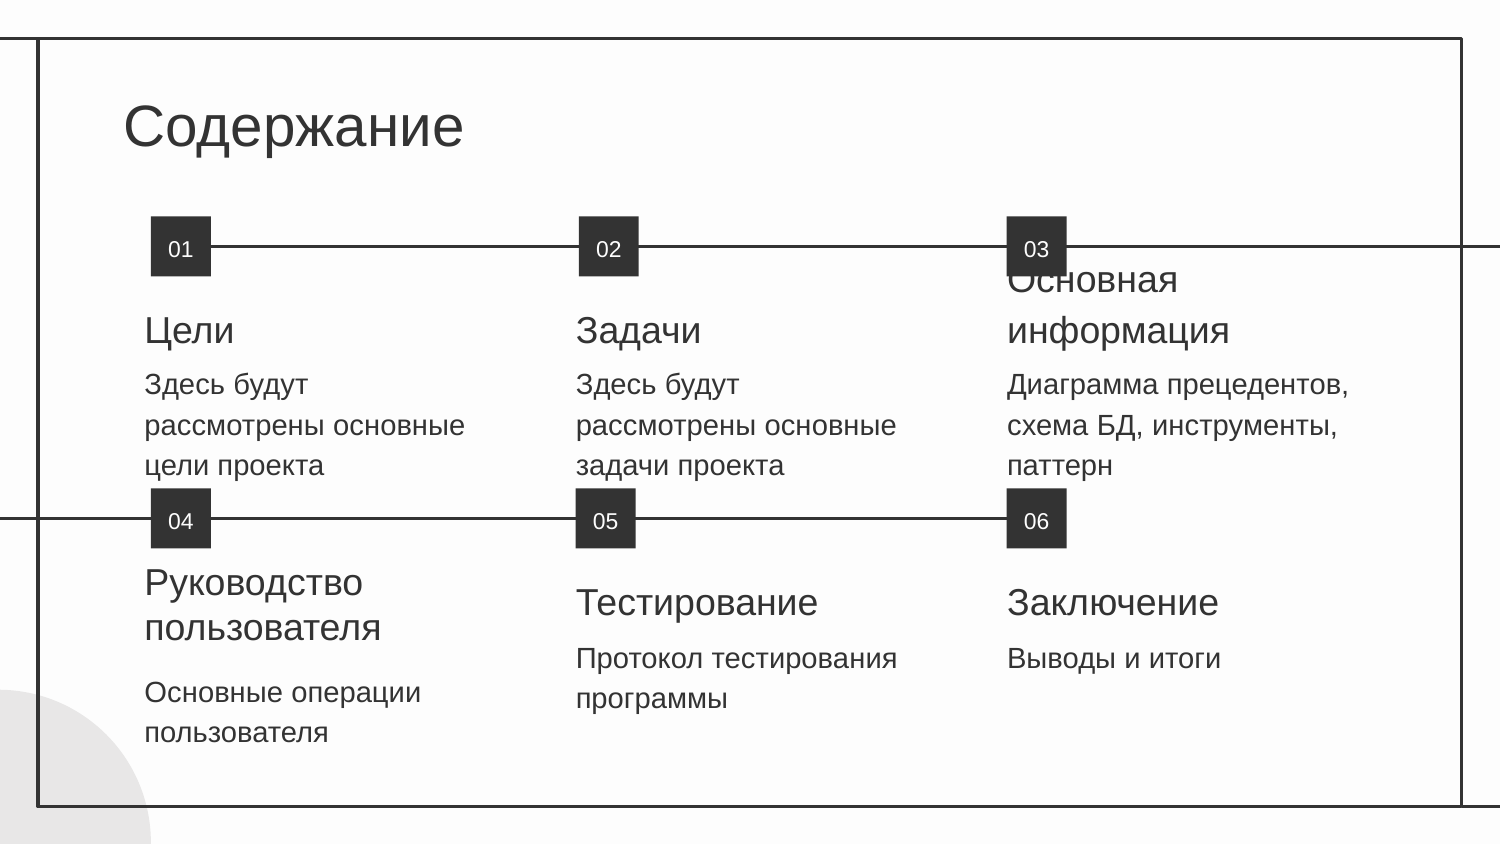

# Содержание
01
02
03
Цели
Задачи
Основная информация
Здесь будут рассмотрены основные цели проекта
Здесь будут рассмотрены основные задачи проекта
Диаграмма прецедентов, схема БД, инструменты, паттерн
04
05
06
Руководство пользователя
Тестирование
Заключение
Протокол тестирования программы
Выводы и итоги
Основные операции пользователя